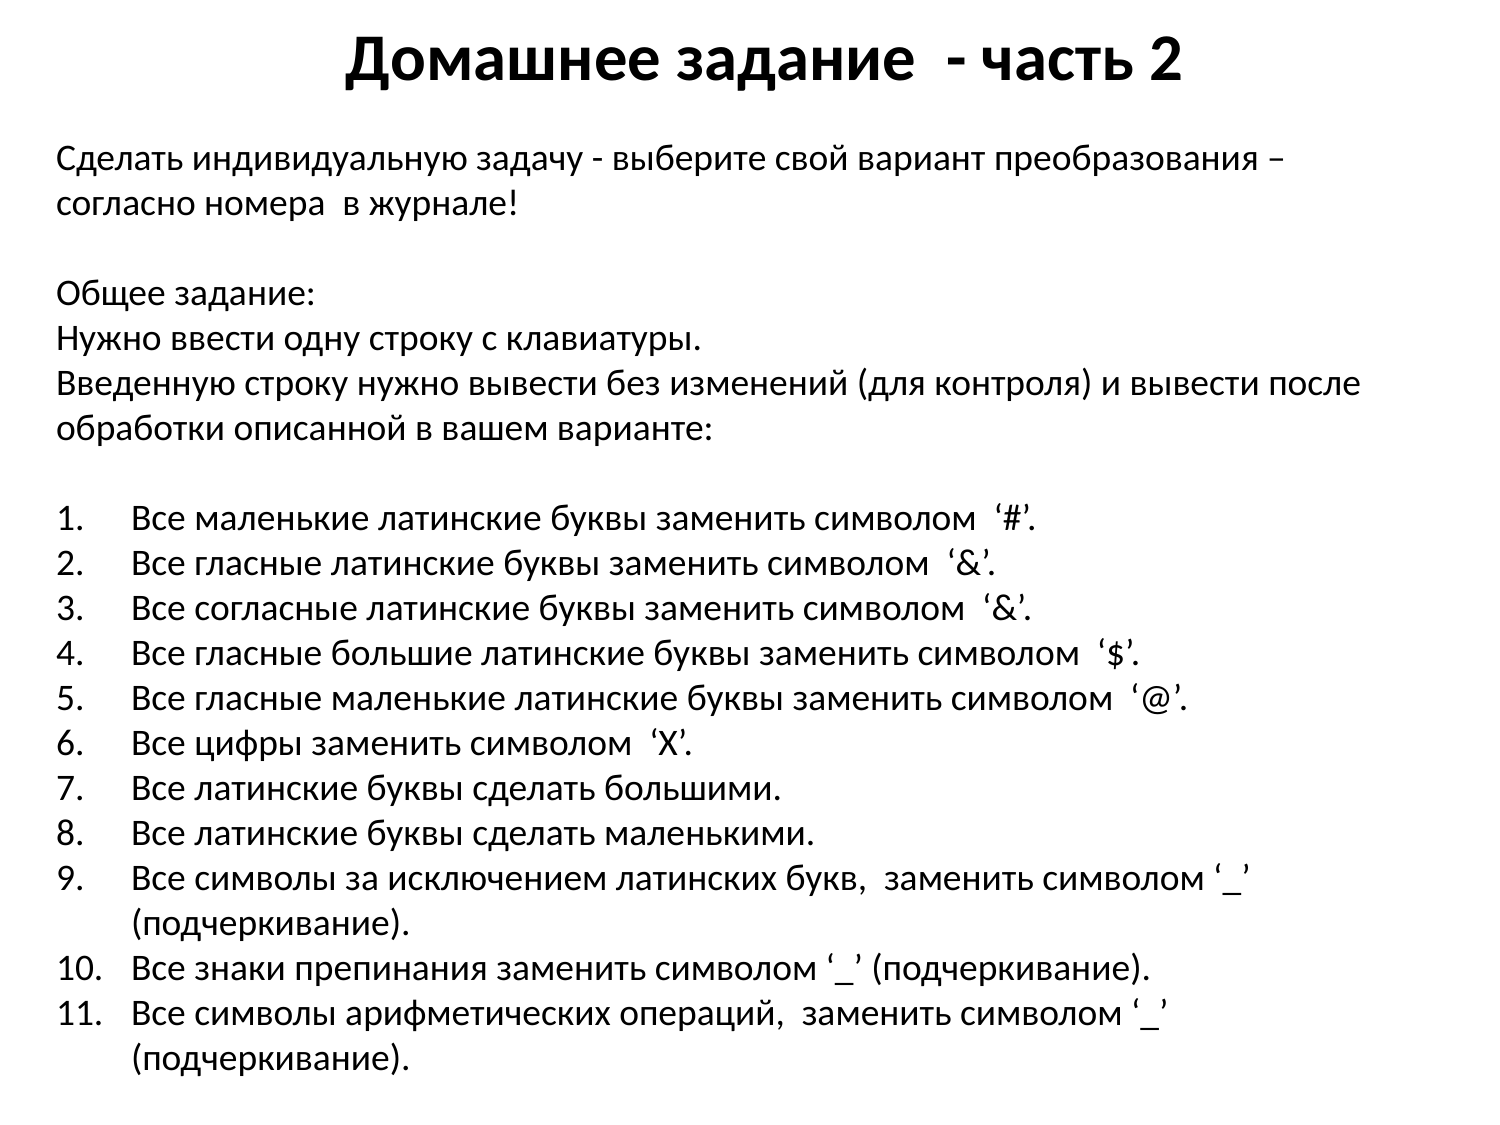

# Домашнее задание  - часть 2
Сделать индивидуальную задачу - выберите свой вариант преобразования – согласно номера  в журнале!

Общее задание:
Нужно ввести одну строку с клавиатуры.
Введенную строку нужно вывести без изменений (для контроля) и вывести после обработки описанной в вашем варианте:

Все маленькие латинские буквы заменить символом  ‘#’.
Все гласные латинские буквы заменить символом  ‘&’.
Все согласные латинские буквы заменить символом  ‘&’.
Все гласные большие латинские буквы заменить символом  ‘$’.
Все гласные маленькие латинские буквы заменить символом  ‘@’.
Все цифры заменить символом  ‘X’.
Все латинские буквы сделать большими.
Все латинские буквы сделать маленькими.
Все символы за исключением латинских букв,  заменить символом ‘_’ (подчеркивание).
Все знаки препинания заменить символом ‘_’ (подчеркивание).
Все символы арифметических операций,  заменить символом ‘_’ (подчеркивание).